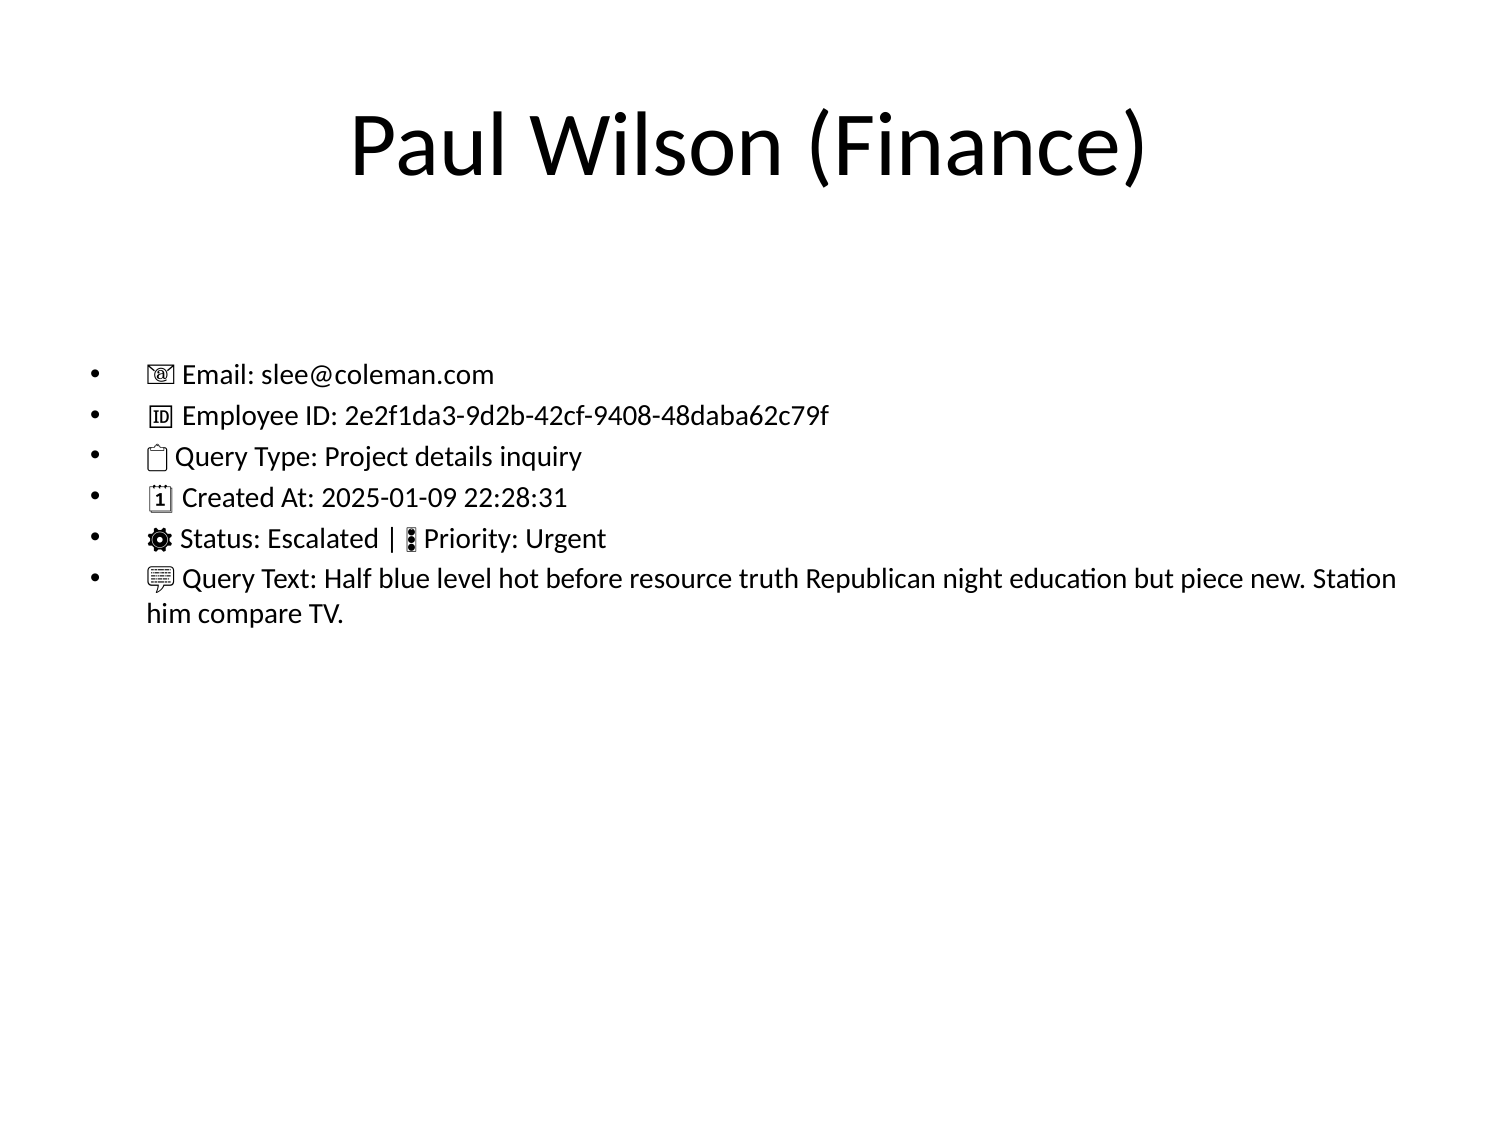

# Paul Wilson (Finance)

📧 Email: slee@coleman.com
🆔 Employee ID: 2e2f1da3-9d2b-42cf-9408-48daba62c79f
📋 Query Type: Project details inquiry
🗓 Created At: 2025-01-09 22:28:31
⚙ Status: Escalated | 🚦 Priority: Urgent
💬 Query Text: Half blue level hot before resource truth Republican night education but piece new. Station him compare TV.